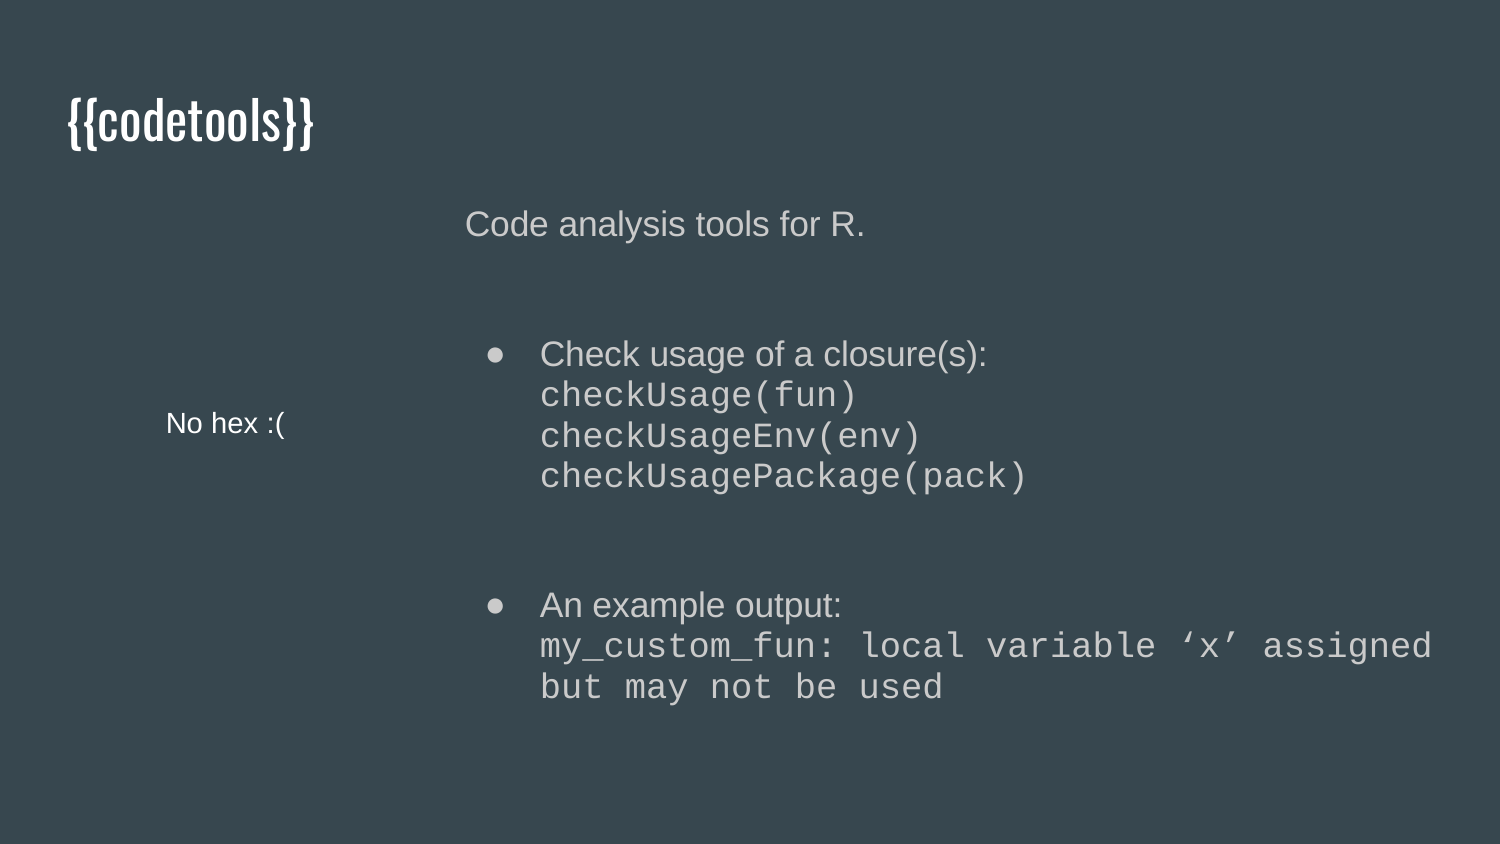

# {{codetools}}
Code analysis tools for R.

Check usage of a closure(s):
checkUsage(fun)
checkUsageEnv(env)
checkUsagePackage(pack)

An example output:
my_custom_fun: local variable ‘x’ assigned but may not be used

No hex :(